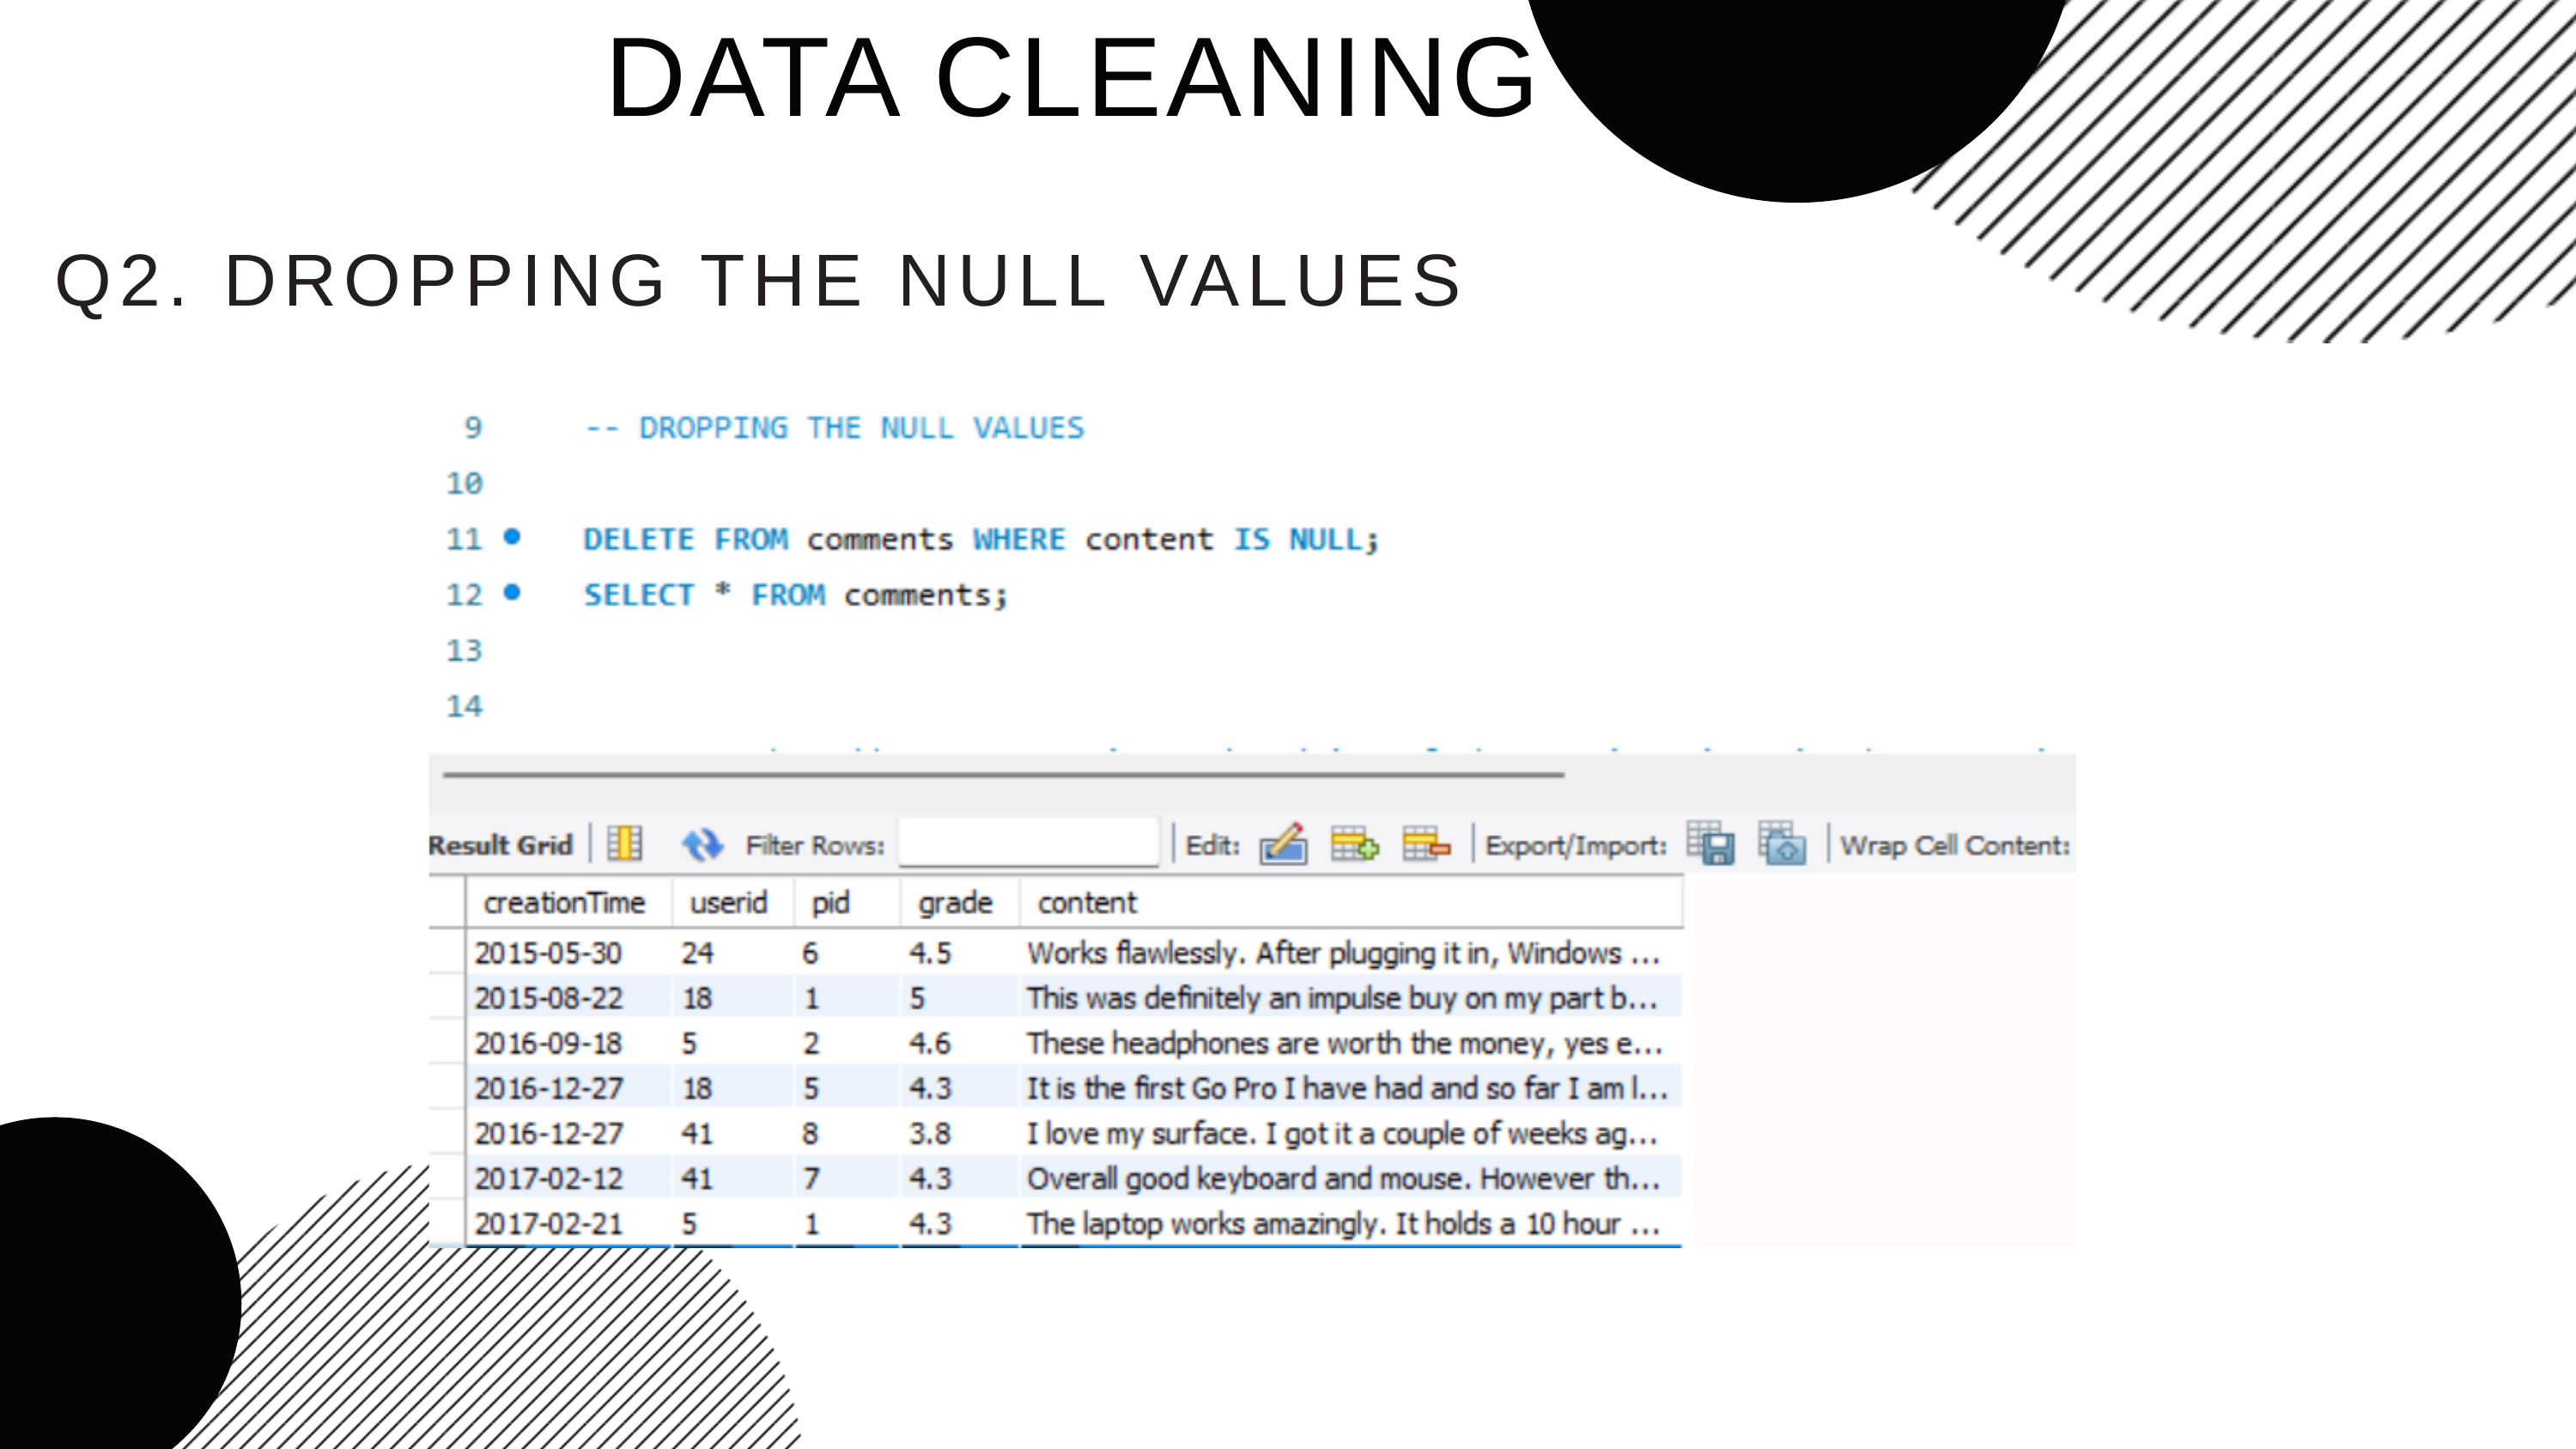

DATA CLEANING

Q2. DROPPING THE NULL VALUES